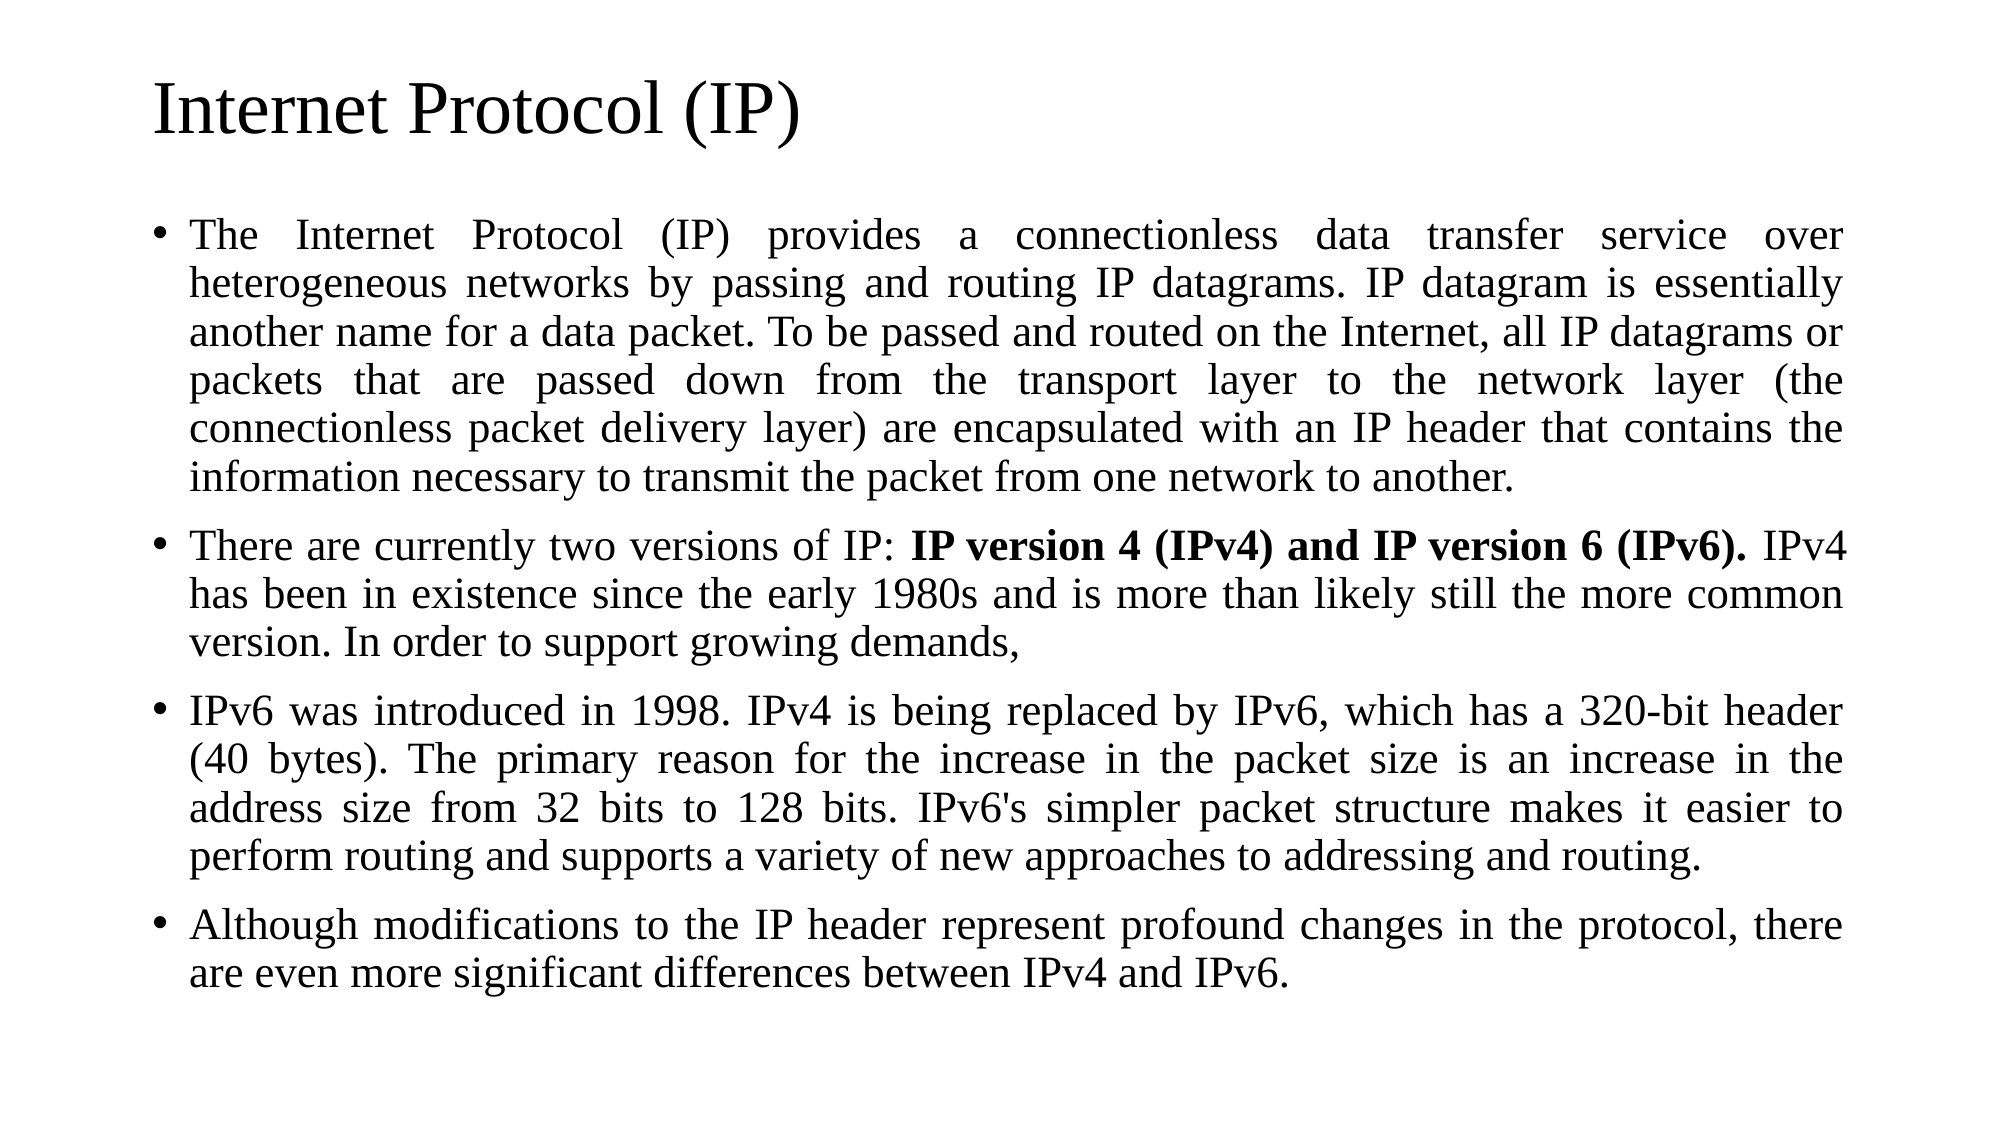

# Internet Protocol (IP)
The Internet Protocol (IP) provides a connectionless data transfer service over heterogeneous networks by passing and routing IP datagrams. IP datagram is essentially another name for a data packet. To be passed and routed on the Internet, all IP datagrams or packets that are passed down from the transport layer to the network layer (the connectionless packet delivery layer) are encapsulated with an IP header that contains the information necessary to transmit the packet from one network to another.
There are currently two versions of IP: IP version 4 (IPv4) and IP version 6 (IPv6). IPv4 has been in existence since the early 1980s and is more than likely still the more common version. In order to support growing demands,
IPv6 was introduced in 1998. IPv4 is being replaced by IPv6, which has a 320-bit header (40 bytes). The primary reason for the increase in the packet size is an increase in the address size from 32 bits to 128 bits. IPv6's simpler packet structure makes it easier to perform routing and supports a variety of new approaches to addressing and routing.
Although modifications to the IP header represent profound changes in the protocol, there are even more significant differences between IPv4 and IPv6.